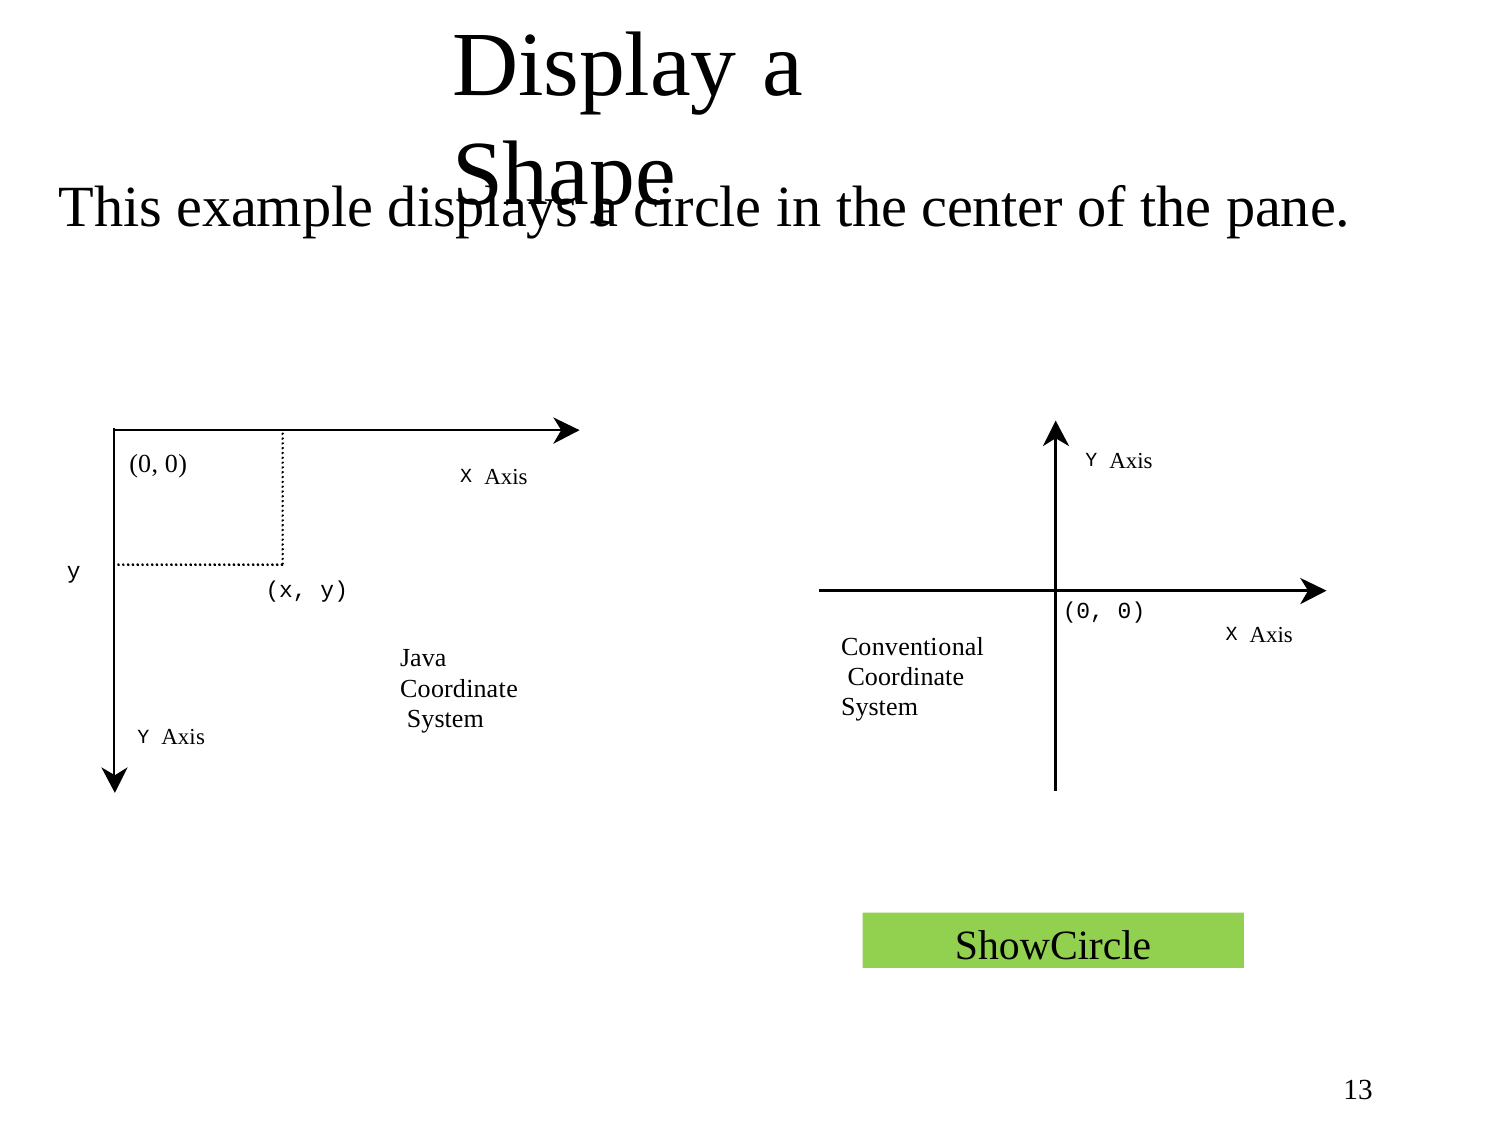

# Display	a Shape
This example displays a circle in the center of the pane.

Y Axis

(0, 0)
X Axis
y
(x, y)
(0, 0)
X Axis
Conventional  Coordinate  System
Java  Coordinate  System
Y Axis
ShowCircle
13